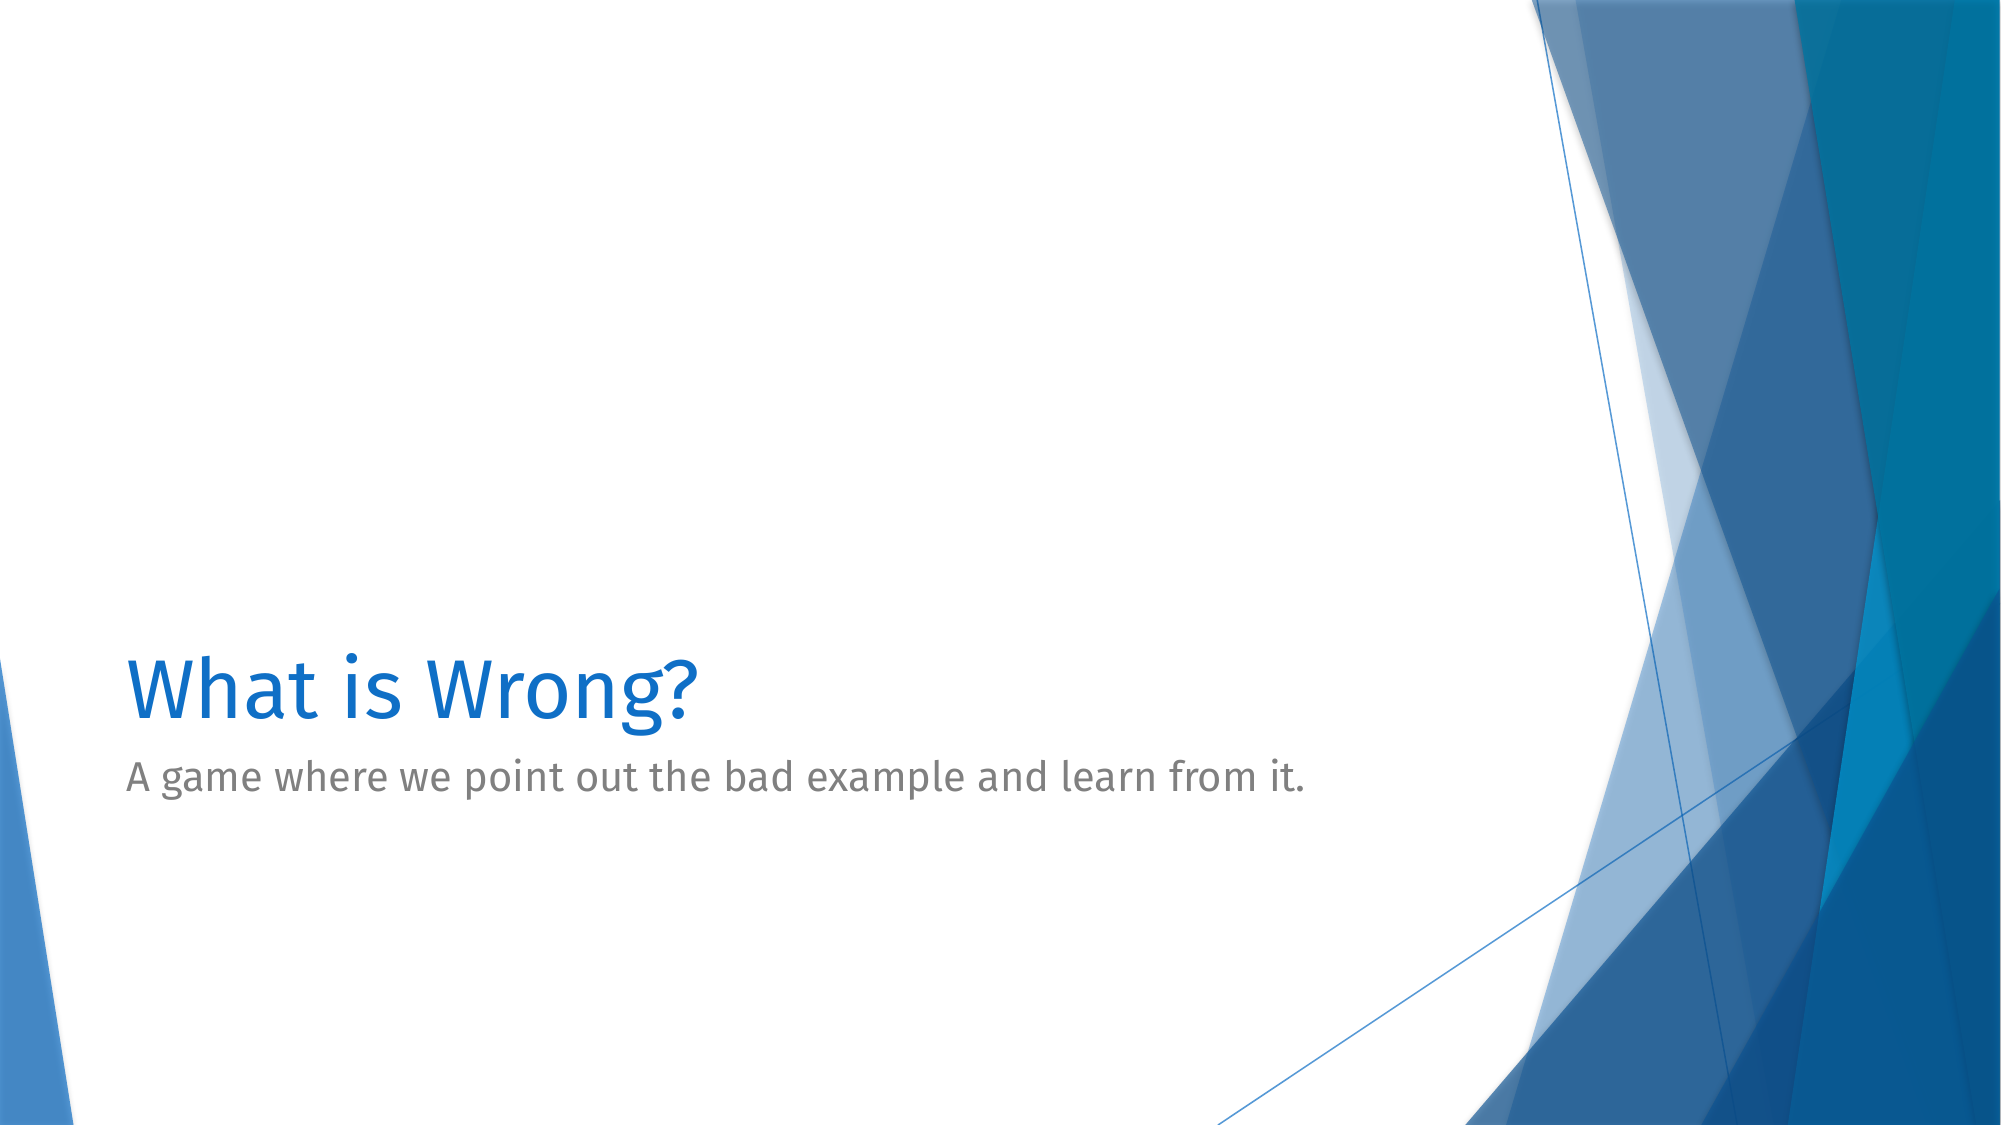

# What is Wrong?
A game where we point out the bad example and learn from it.